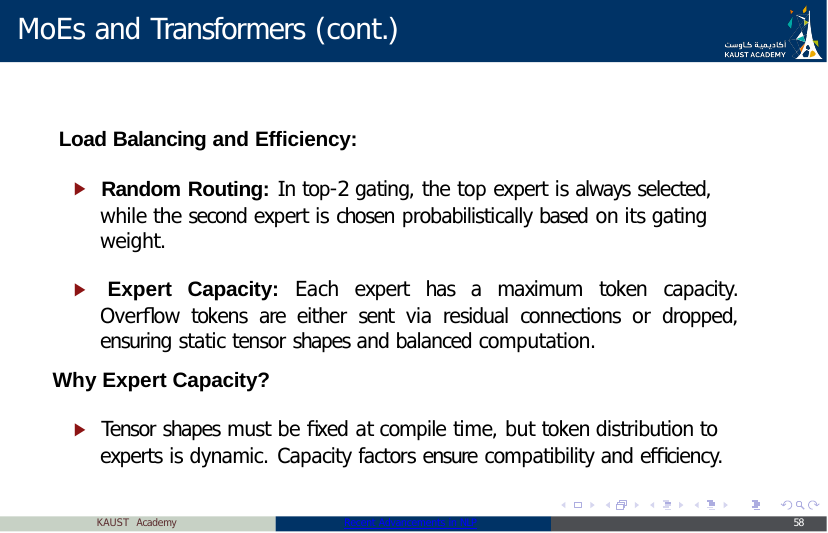

# MoEs and Transformers (cont.)
Load Balancing and Efficiency:
▶ Random Routing: In top-2 gating, the top expert is always selected, while the second expert is chosen probabilistically based on its gating weight.
▶ Expert Capacity: Each expert has a maximum token capacity. Overflow tokens are either sent via residual connections or dropped, ensuring static tensor shapes and balanced computation.
Why Expert Capacity?
▶ Tensor shapes must be fixed at compile time, but token distribution to experts is dynamic. Capacity factors ensure compatibility and efficiency.

KAUST Academy
Recent Advancements in NLP
58